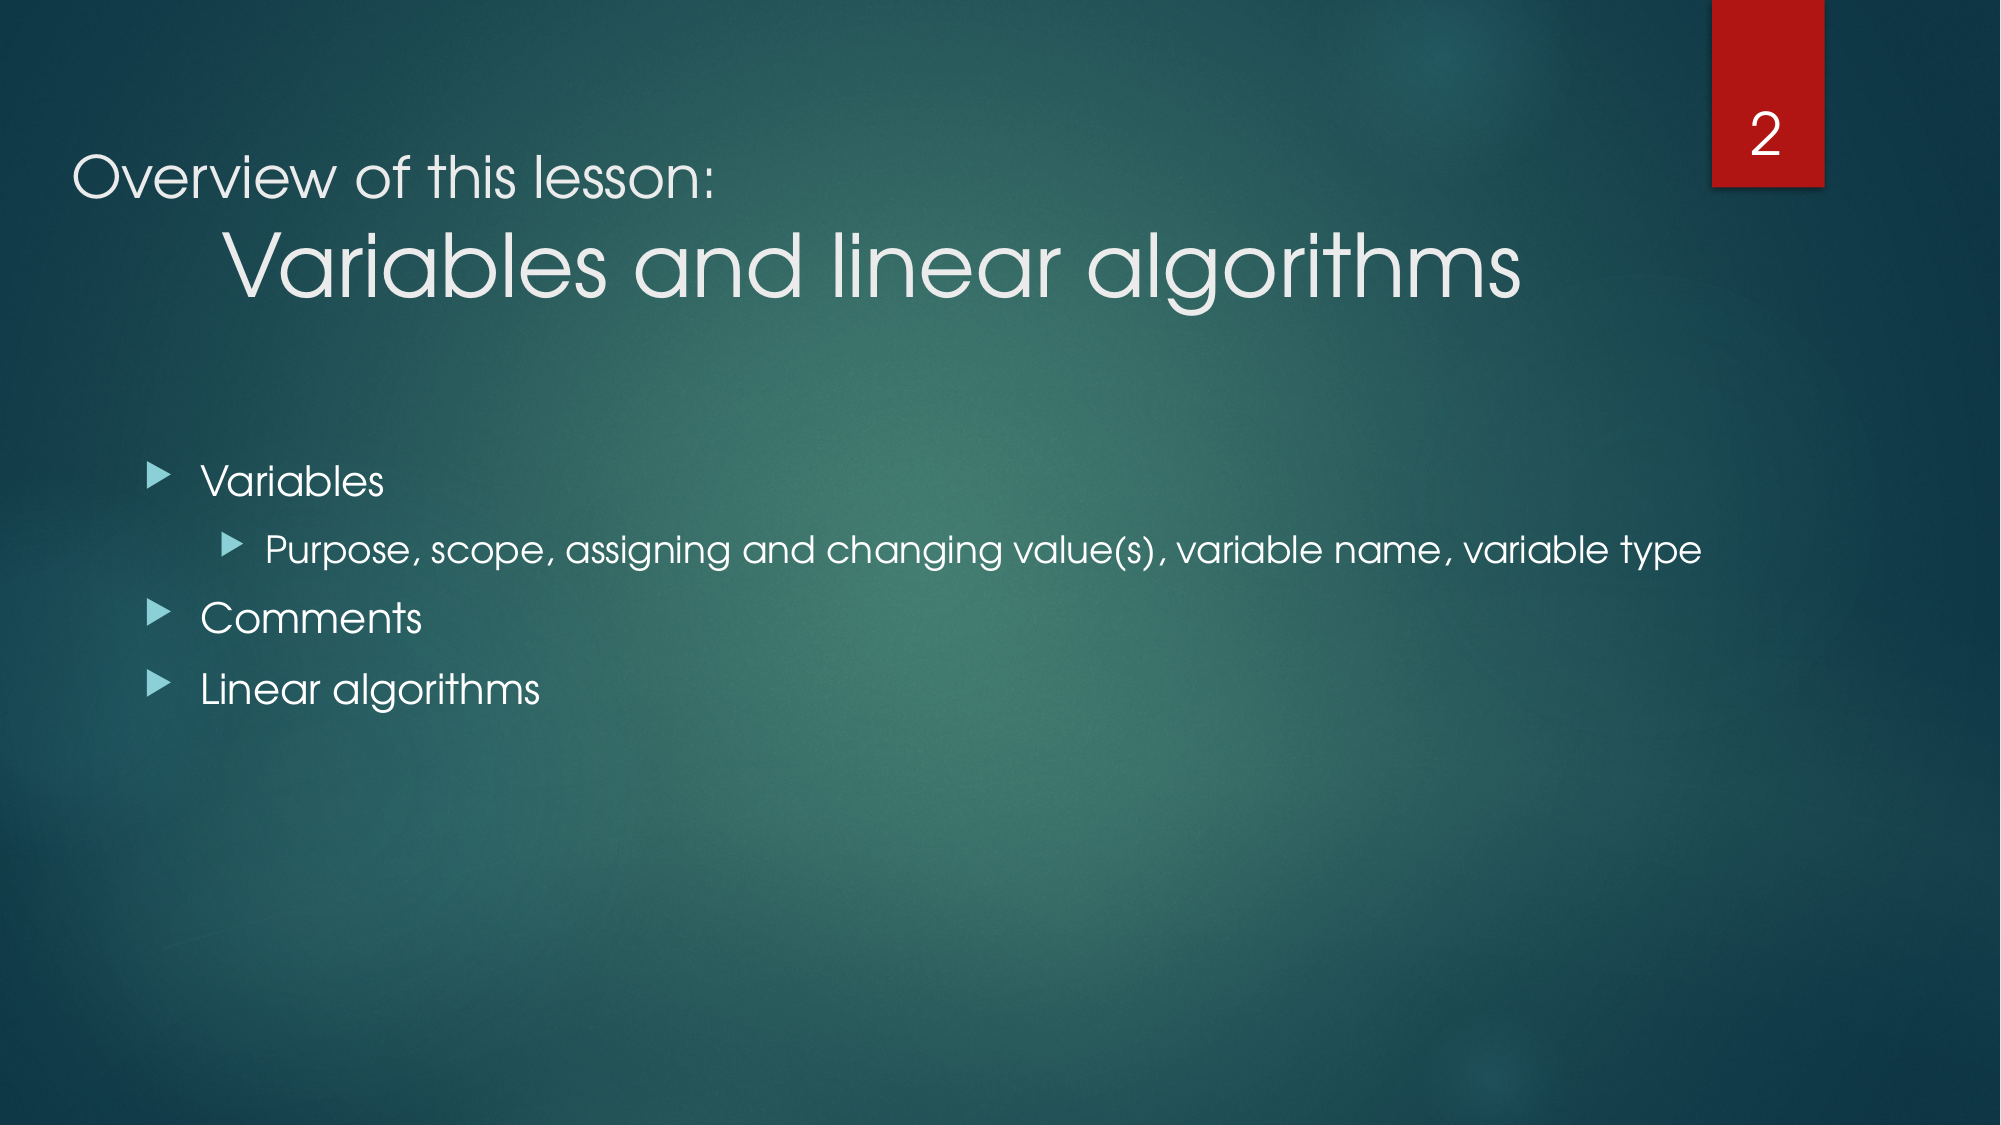

2
# Overview of this lesson: Variables and linear algorithms
Variables
Purpose, scope, assigning and changing value(s), variable name, variable type
Comments
Linear algorithms